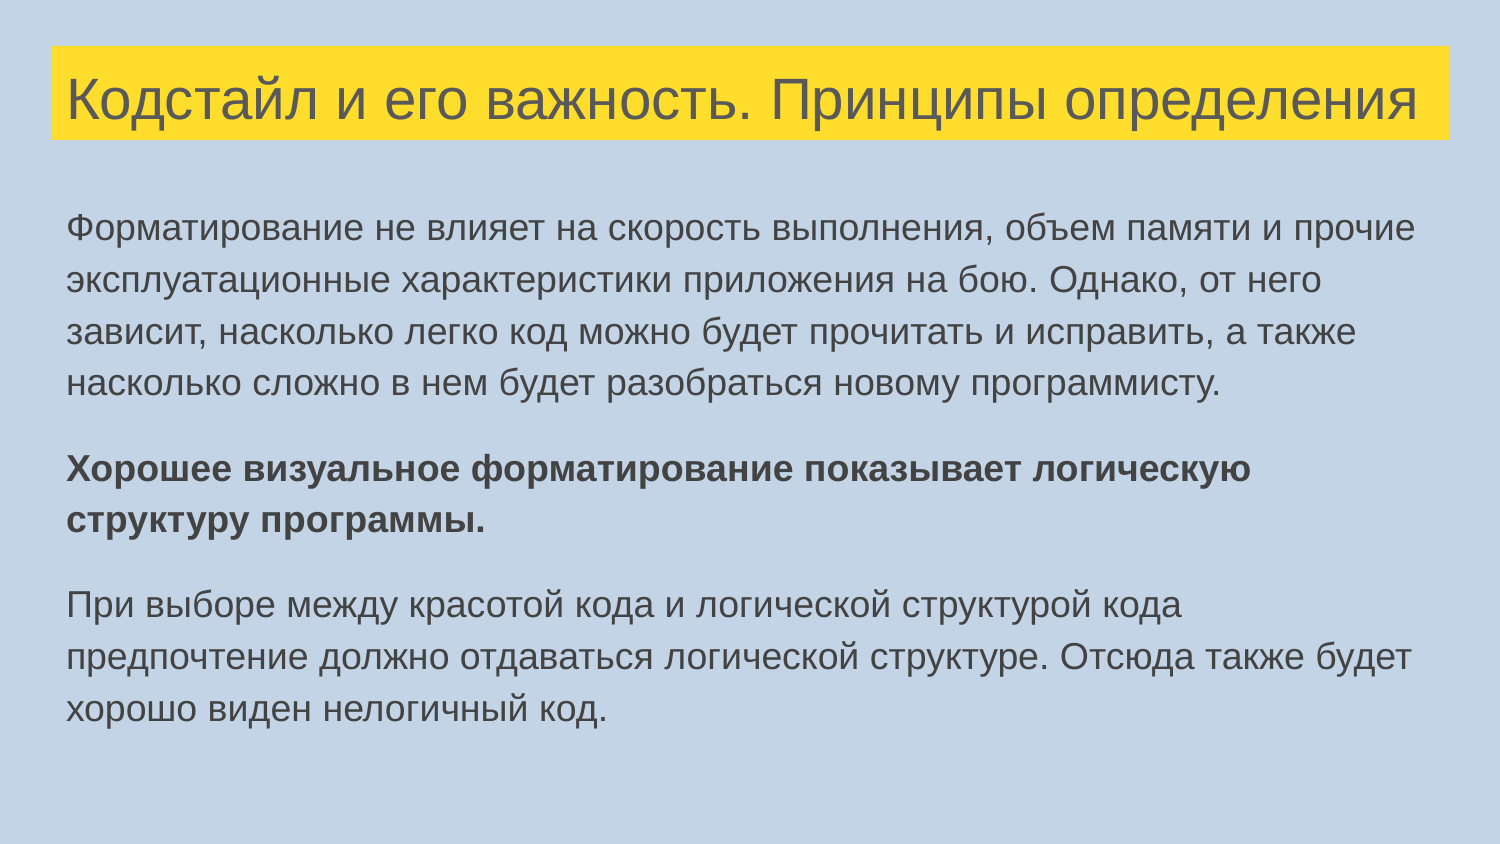

# Кодстайл и его важность. Принципы определения
Форматирование не влияет на скорость выполнения, объем памяти и прочие эксплуатационные характеристики приложения на бою. Однако, от него зависит, насколько легко код можно будет прочитать и исправить, а также насколько сложно в нем будет разобраться новому программисту.
Хорошее визуальное форматирование показывает логическую структуру программы.
При выборе между красотой кода и логической структурой кода предпочтение должно отдаваться логической структуре. Отсюда также будет хорошо виден нелогичный код.